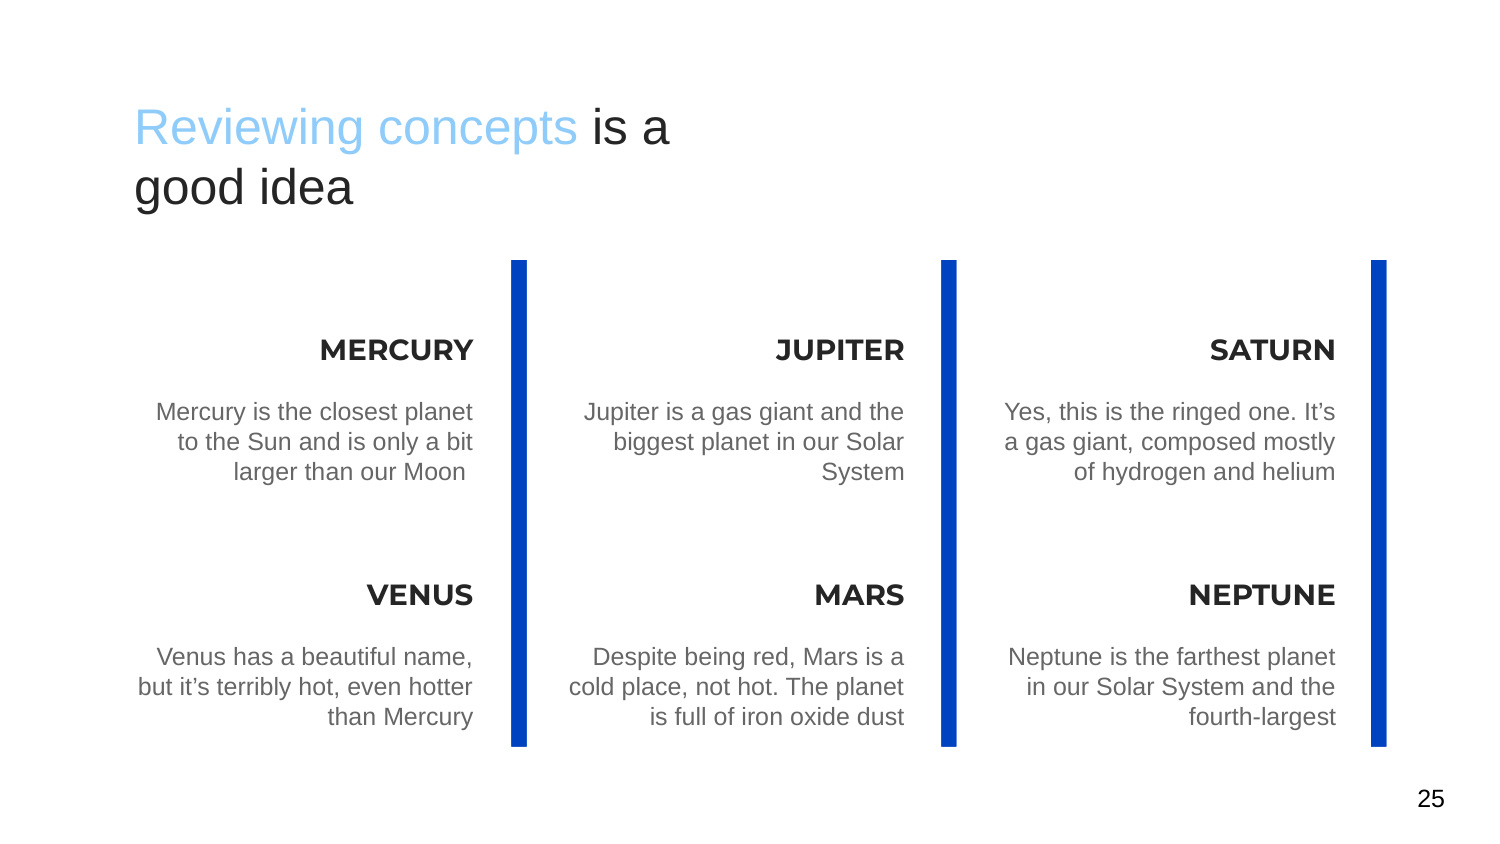

# Reviewing concepts is a good idea
MERCURY
JUPITER
SATURN
Mercury is the closest planet to the Sun and is only a bit larger than our Moon

Jupiter is a gas giant and the biggest planet in our Solar System
Yes, this is the ringed one. It’s a gas giant, composed mostly of hydrogen and helium

VENUS
MARS
NEPTUNE
Venus has a beautiful name, but it’s terribly hot, even hotter than Mercury
Despite being red, Mars is a cold place, not hot. The planet is full of iron oxide dust
Neptune is the farthest planet in our Solar System and the fourth-largest
25